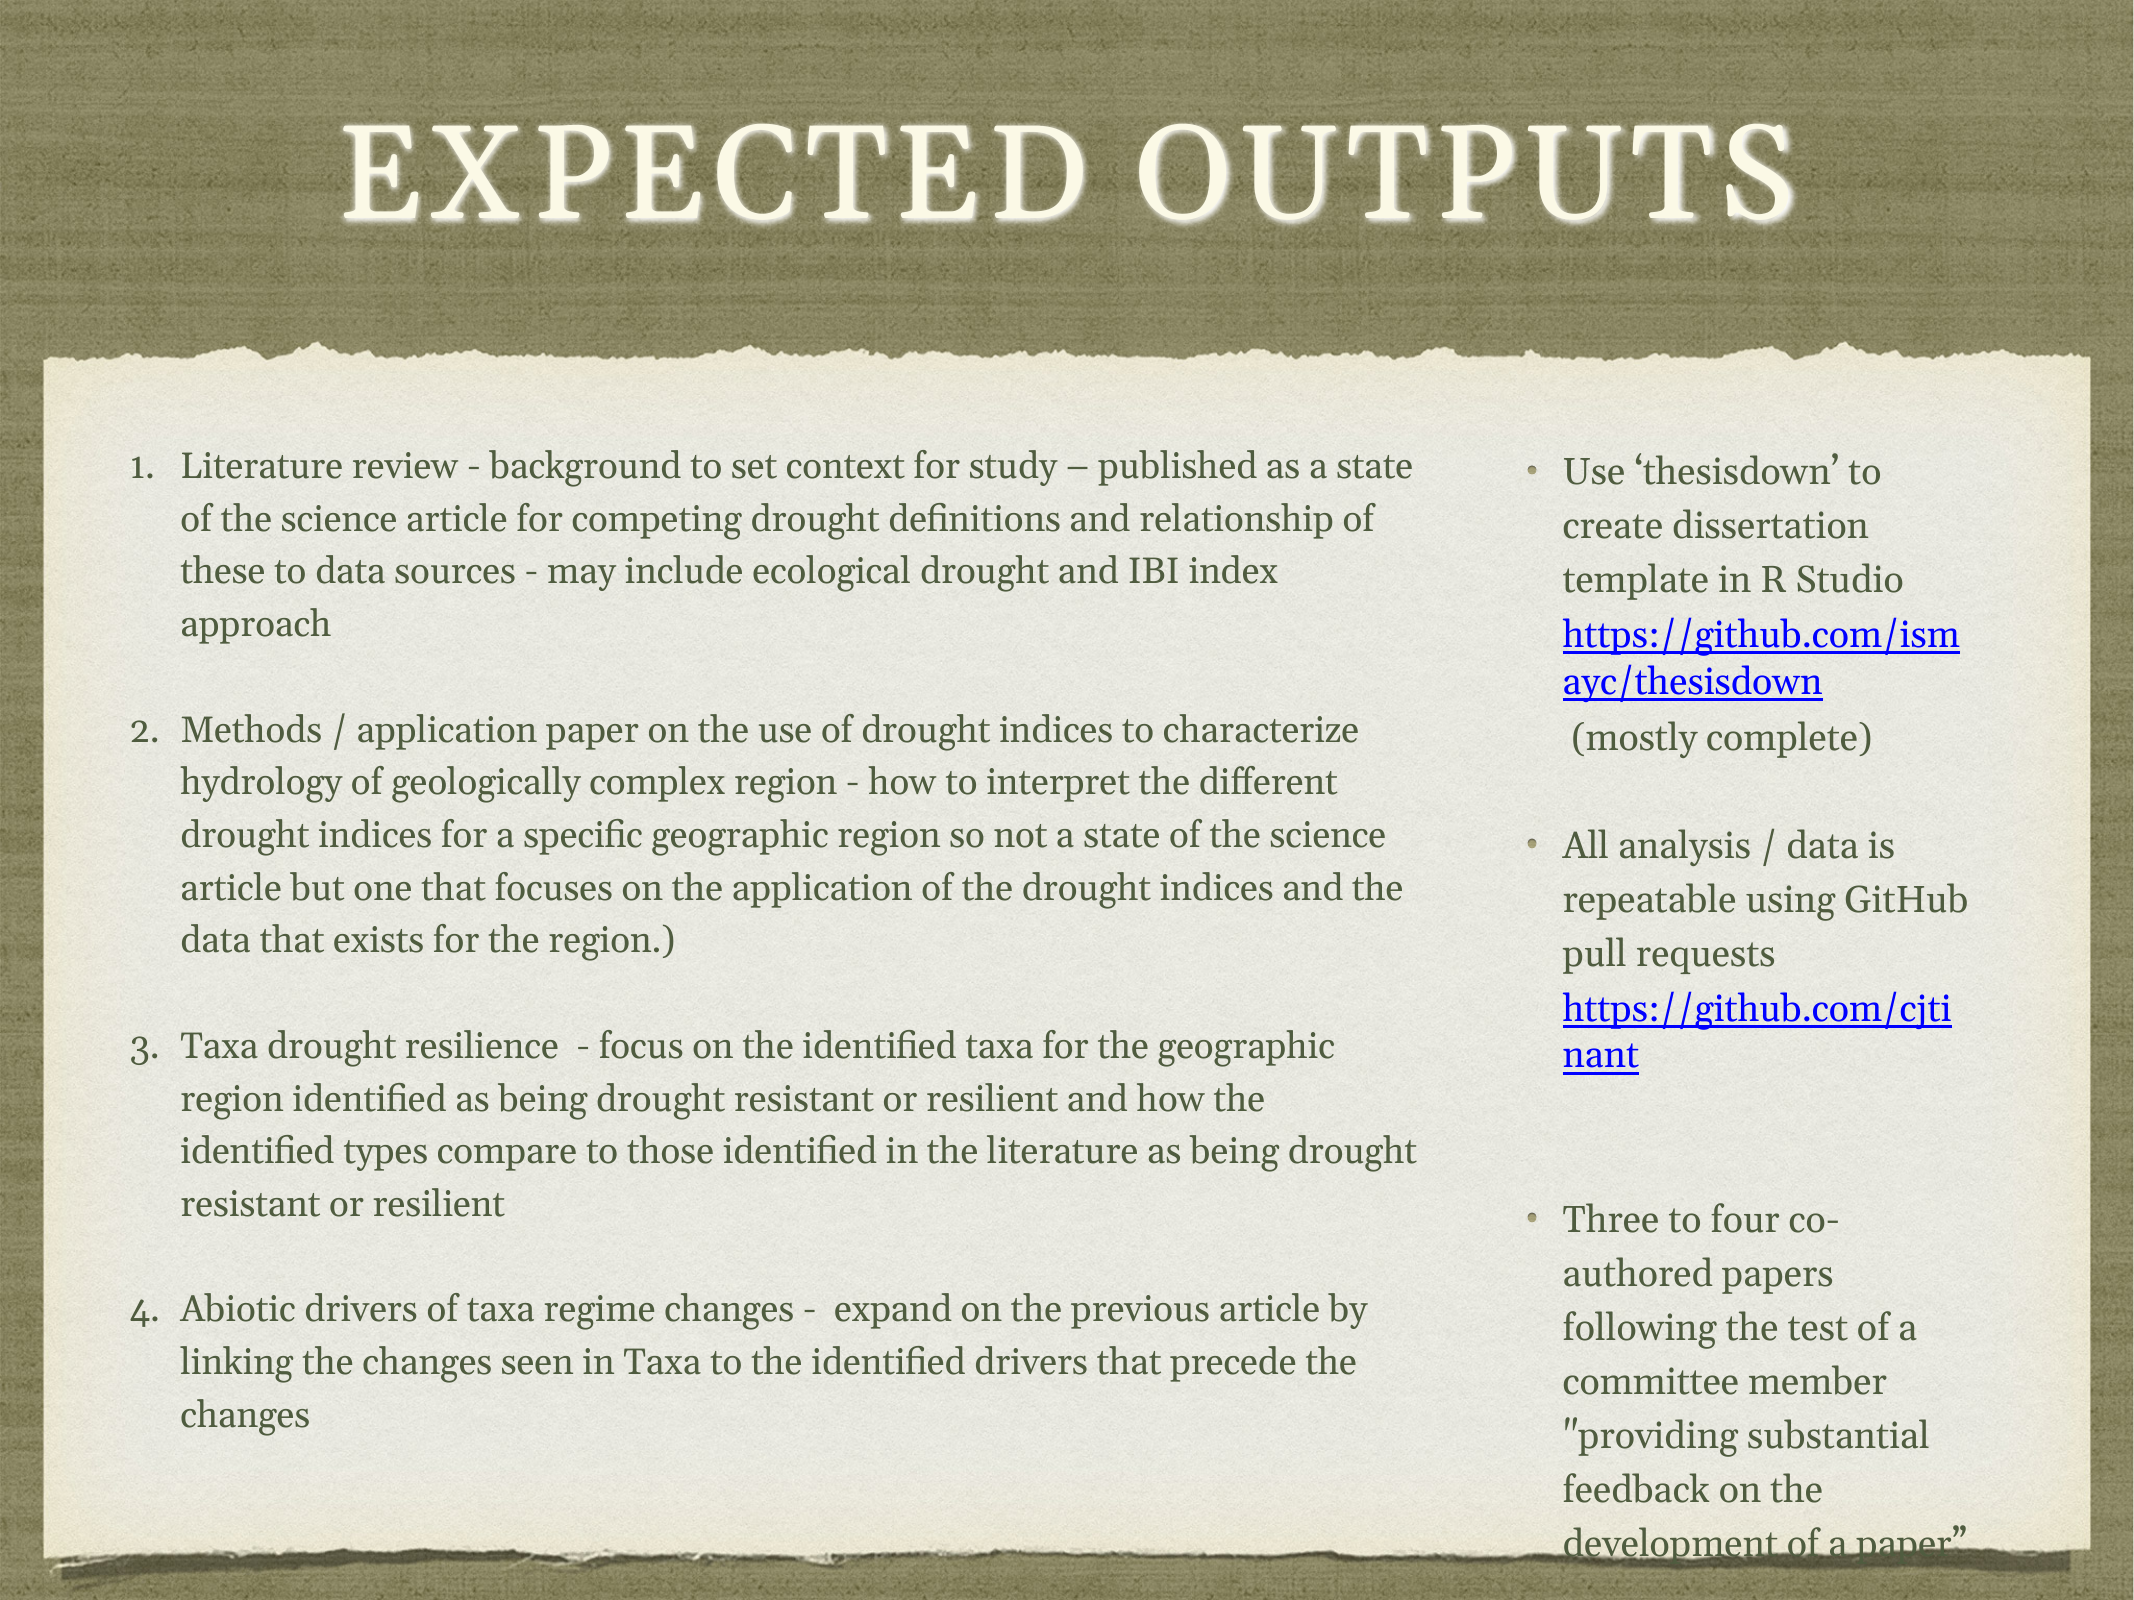

# Expected Outputs
Literature review - background to set context for study – published as a state of the science article for competing drought definitions and relationship of these to data sources - may include ecological drought and IBI index approach
Methods / application paper on the use of drought indices to characterize hydrology of geologically complex region - how to interpret the different drought indices for a specific geographic region so not a state of the science article but one that focuses on the application of the drought indices and the data that exists for the region.)
Taxa drought resilience  - focus on the identified taxa for the geographic region identified as being drought resistant or resilient and how the identified types compare to those identified in the literature as being drought resistant or resilient
Abiotic drivers of taxa regime changes -  expand on the previous article by linking the changes seen in Taxa to the identified drivers that precede the changes
Use ‘thesisdown’ to create dissertation template in R Studio https://github.com/ismayc/thesisdown (mostly complete)
All analysis / data is repeatable using GitHub pull requests https://github.com/cjtinant
Three to four co-authored papers following the test of a committee member "providing substantial feedback on the development of a paper”